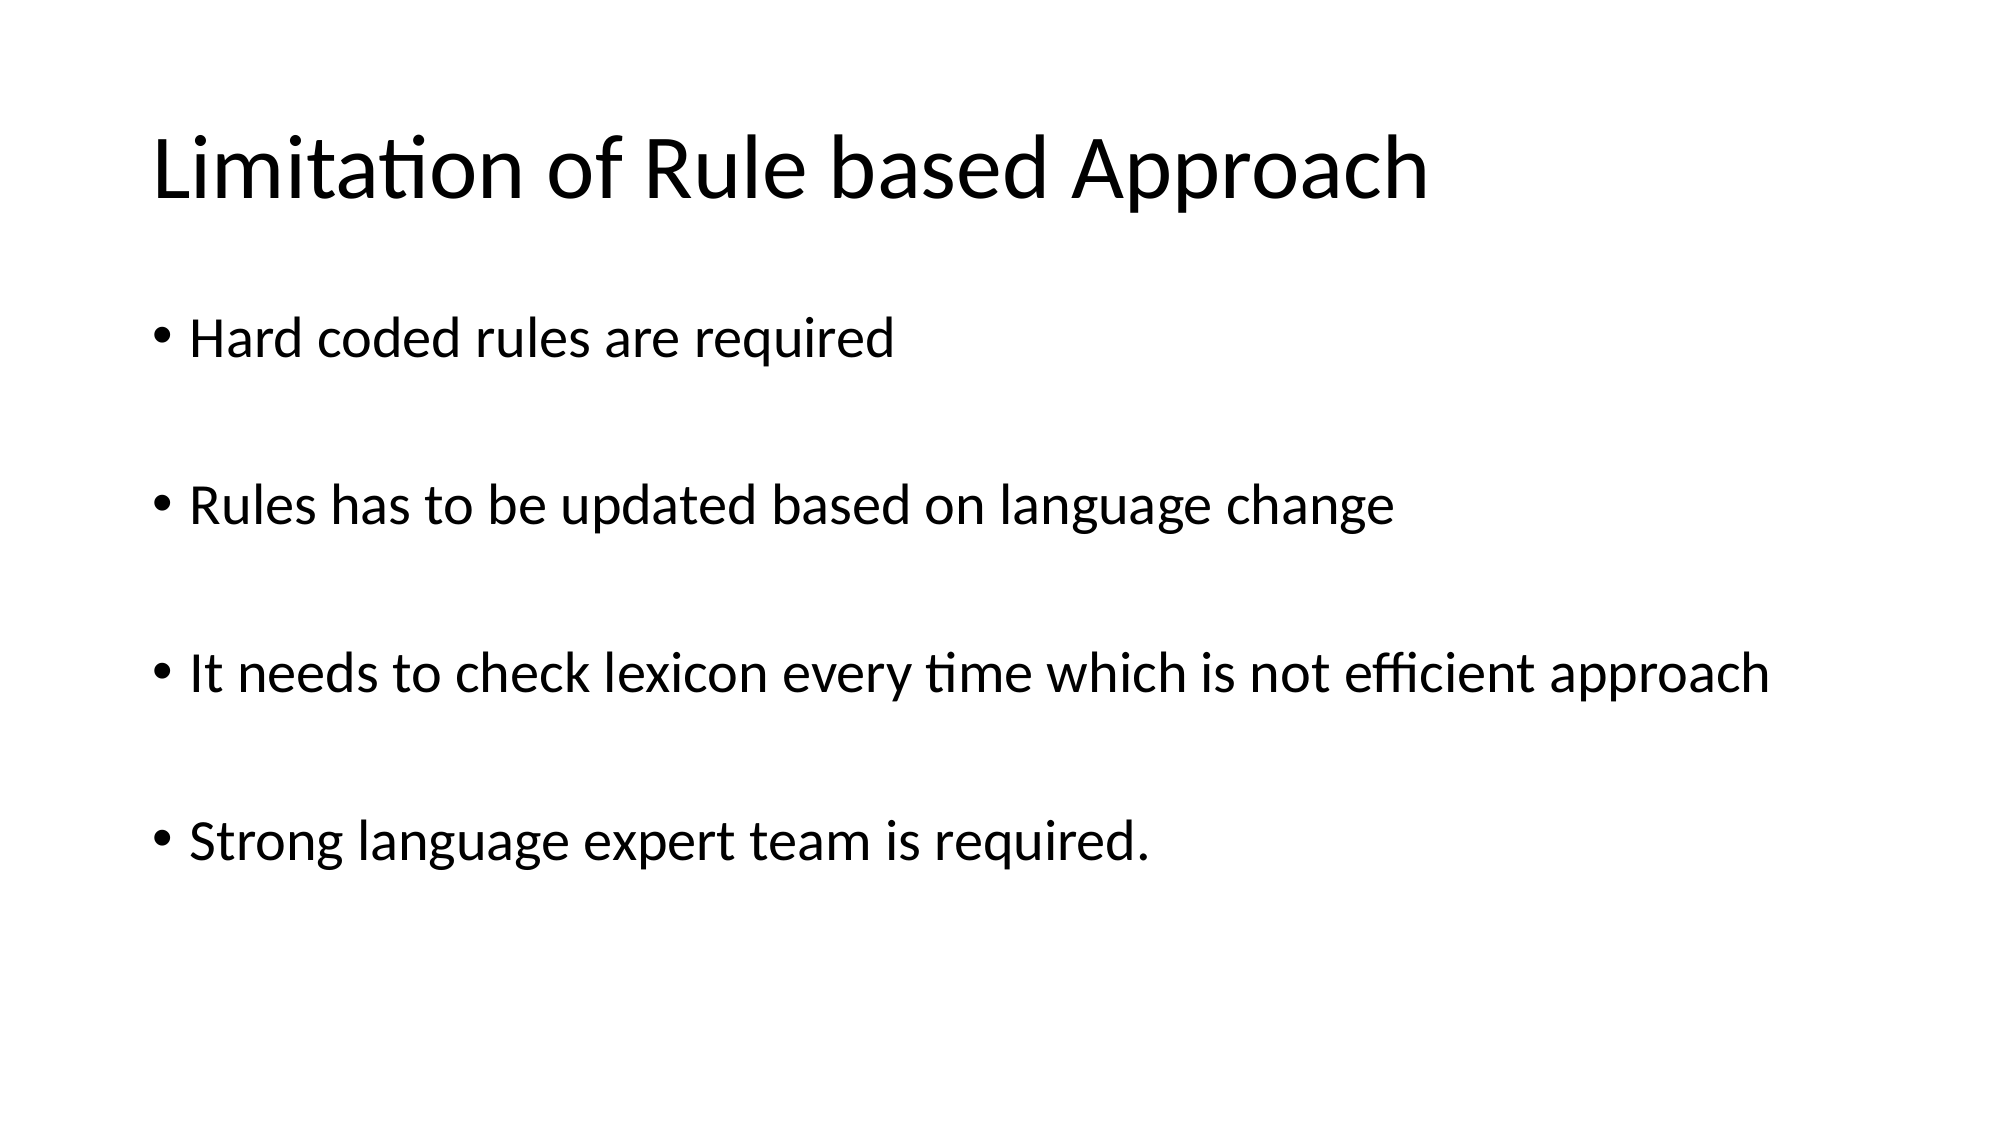

# Limitation of Rule based Approach
Hard coded rules are required

Rules has to be updated based on language change

It needs to check lexicon every time which is not efficient approach

Strong language expert team is required.